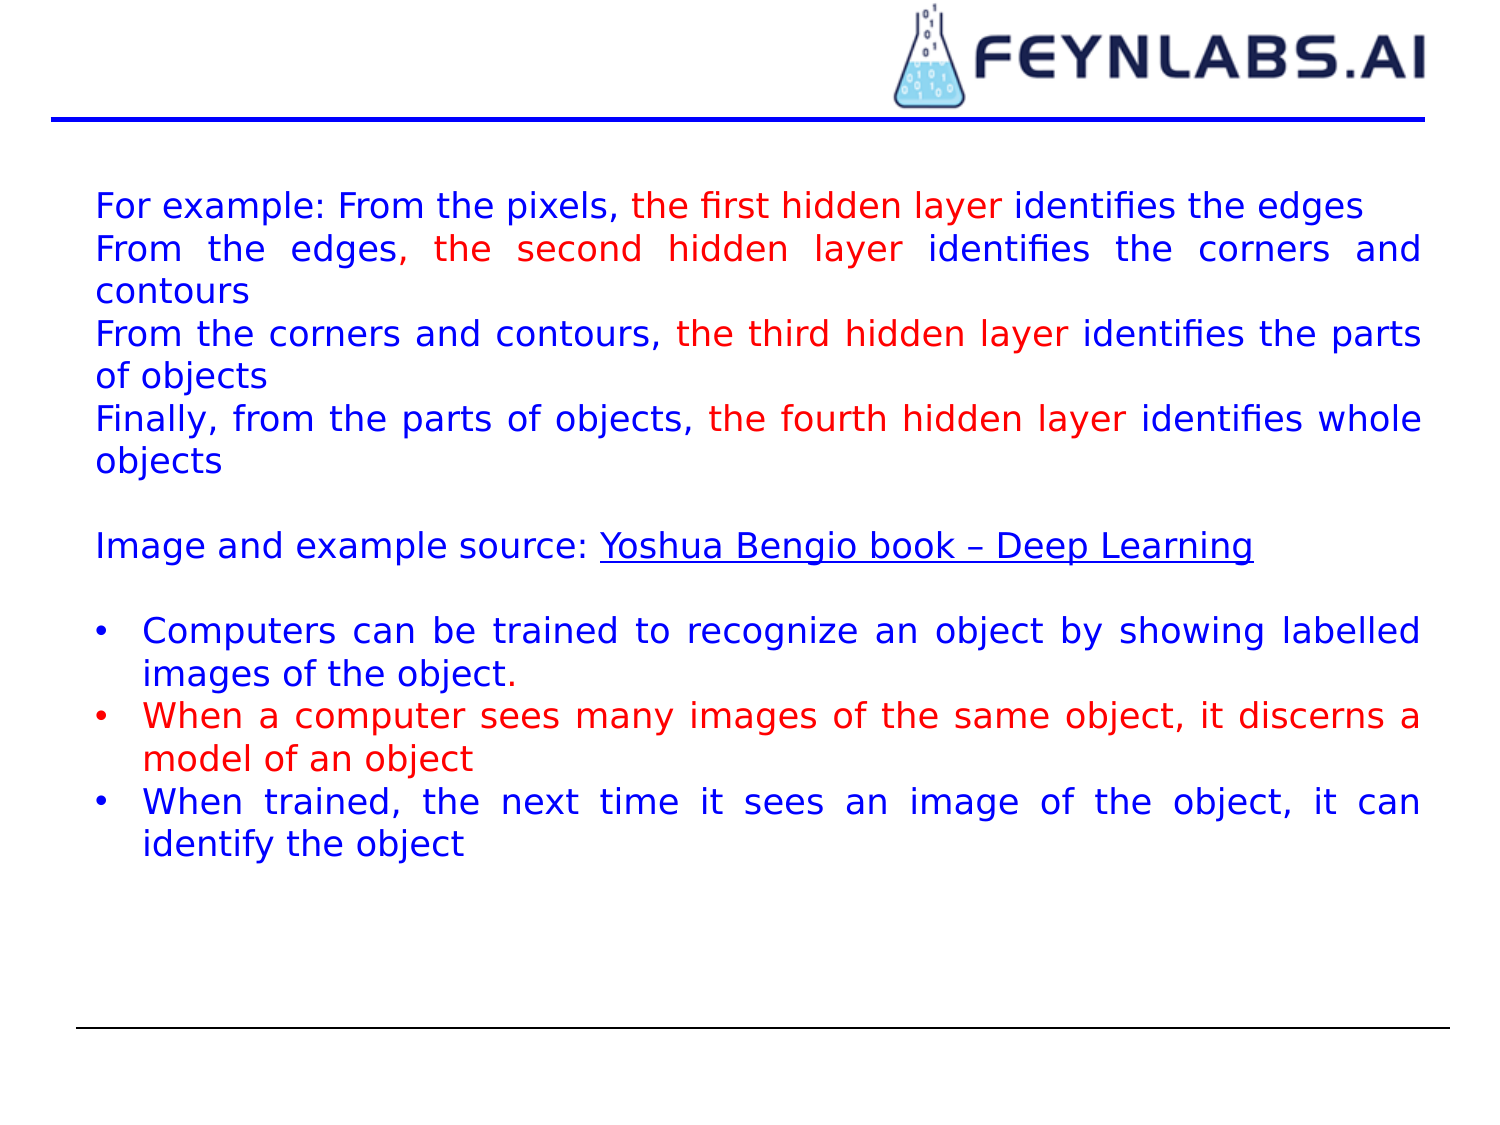

For example: From the pixels, the first hidden layer identifies the edges
From the edges, the second hidden layer identifies the corners and contours
From the corners and contours, the third hidden layer identifies the parts of objects
Finally, from the parts of objects, the fourth hidden layer identifies whole objects

Image and example source: Yoshua Bengio book – Deep Learning

Computers can be trained to recognize an object by showing labelled images of the object.
When a computer sees many images of the same object, it discerns a model of an object
When trained, the next time it sees an image of the object, it can identify the object